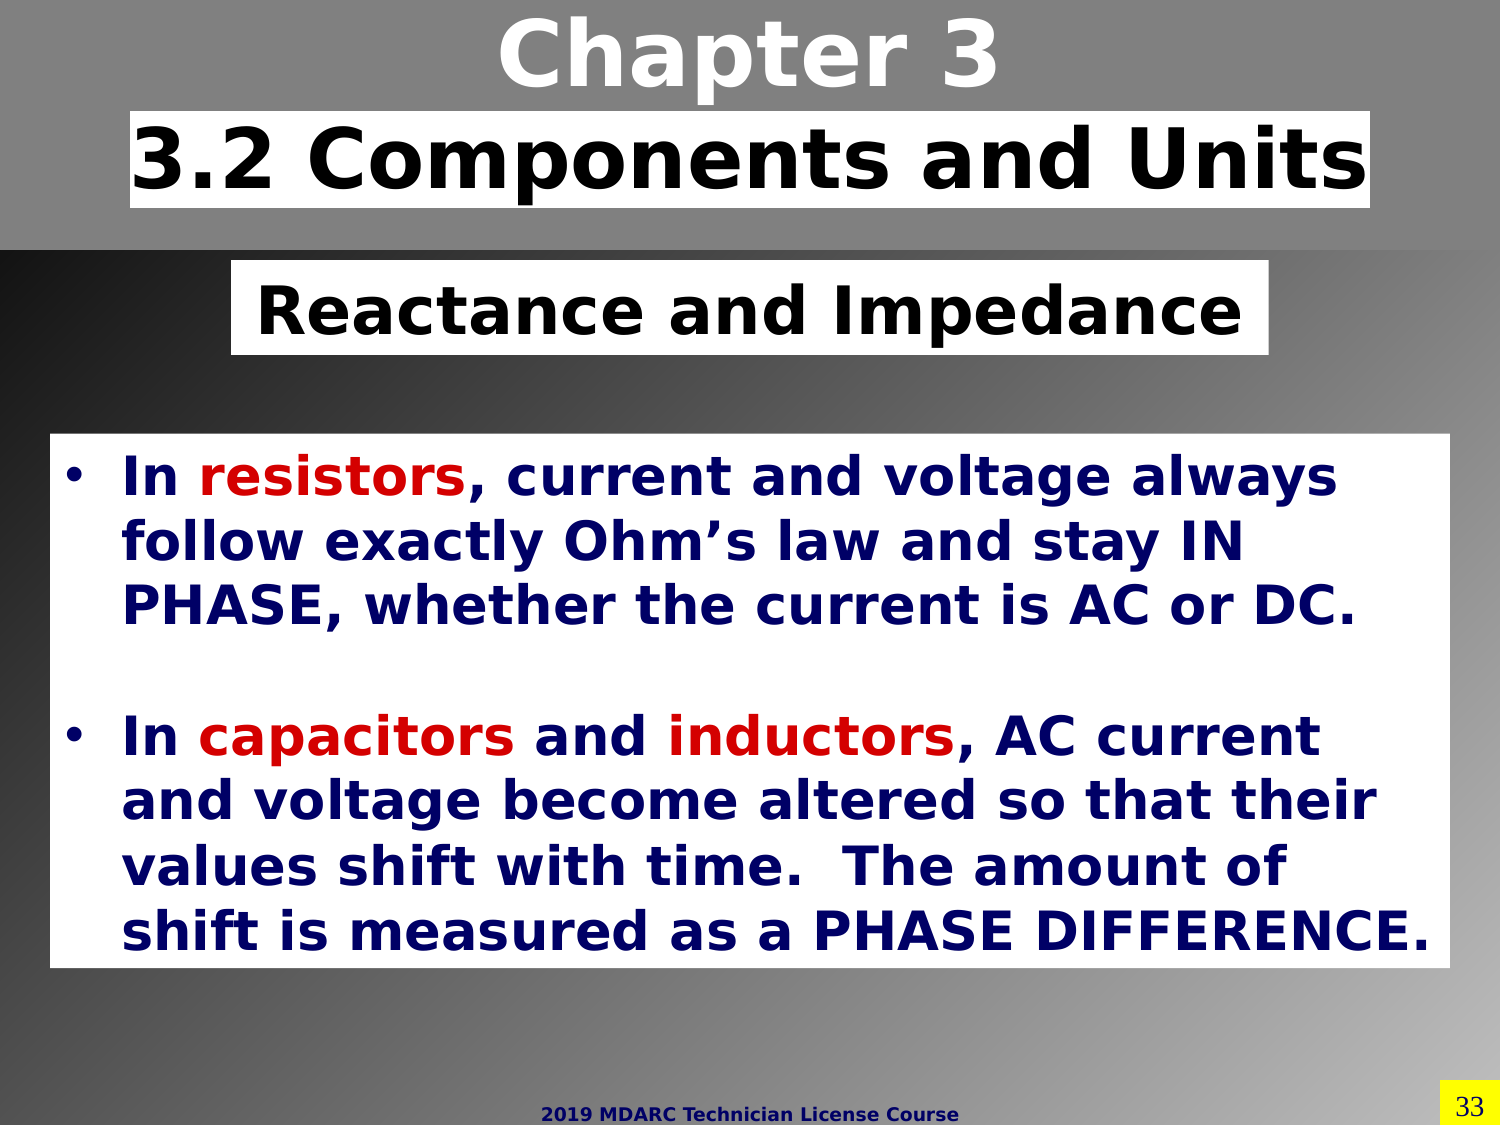

# Chapter 3 3.2 Components and Units
Reactance and Impedance
In resistors, current and voltage always follow exactly Ohm’s law and stay IN PHASE, whether the current is AC or DC.

In capacitors and inductors, AC current and voltage become altered so that their values shift with time.  The amount of shift is measured as a PHASE DIFFERENCE.
33
2019 MDARC Technician License Course